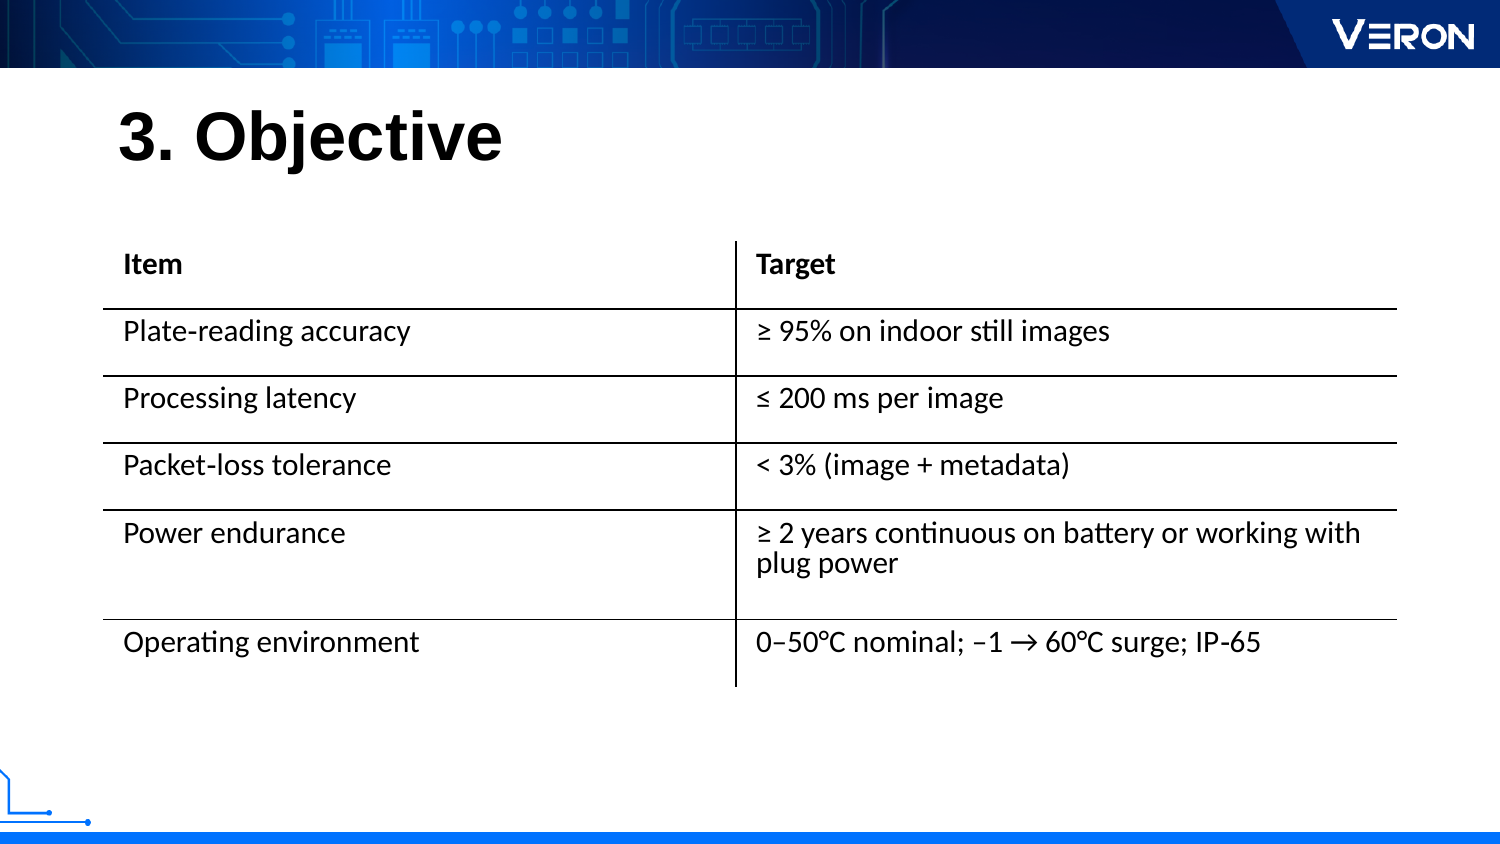

# 3. Objective
| Item | Target |
| --- | --- |
| Plate‑reading accuracy | ≥ 95% on indoor still images |
| Processing latency | ≤ 200 ms per image |
| Packet‑loss tolerance | < 3% (image + metadata) |
| Power endurance | ≥ 2 years continuous on battery or working with plug power |
| Operating environment | 0–50°C nominal; –1 → 60°C surge; IP‑65 |